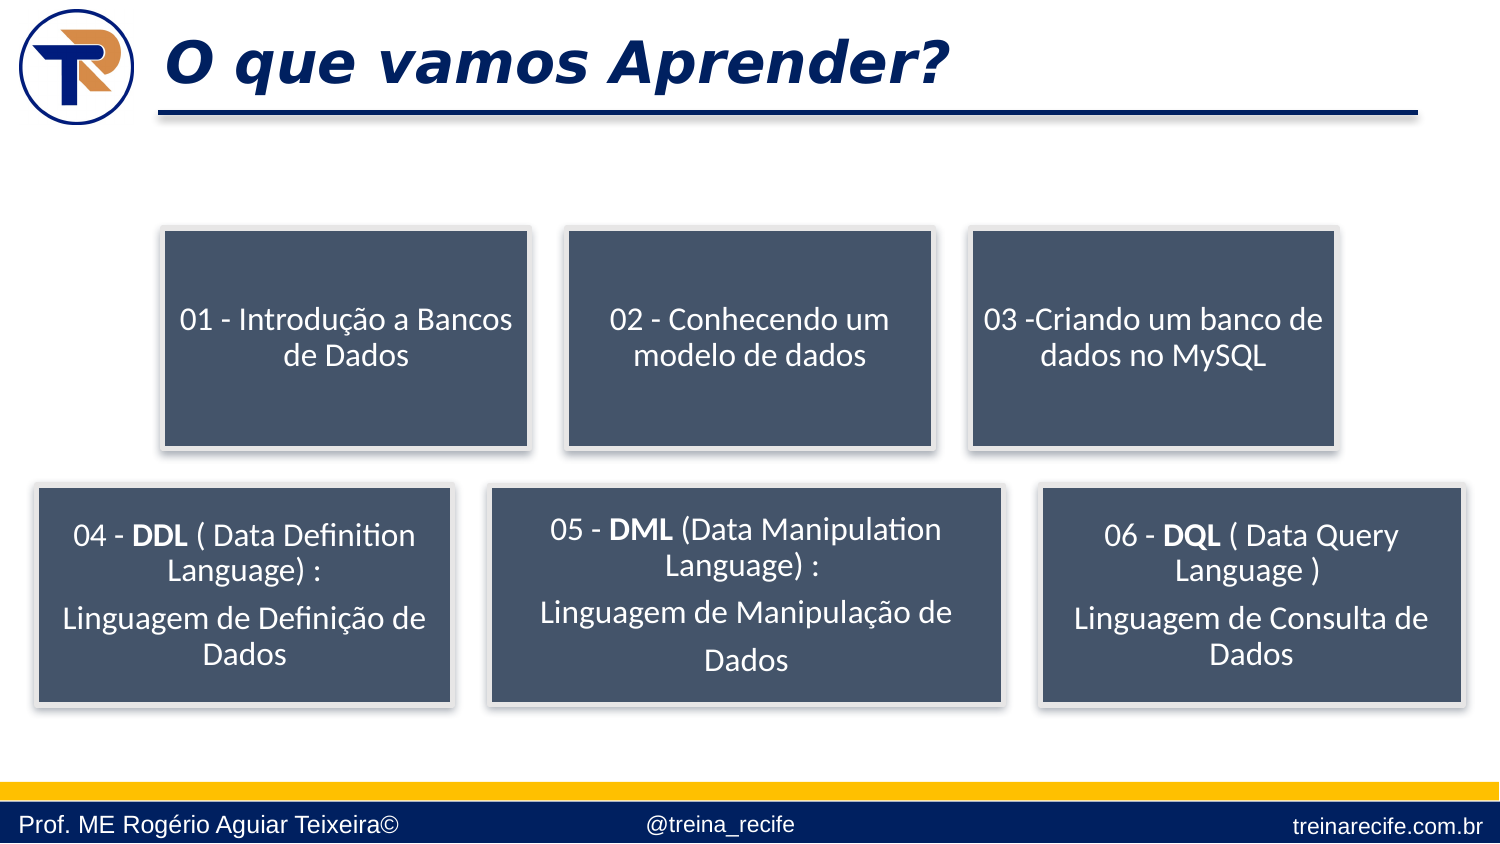

O que vamos Aprender?
01 - Introdução a Bancos de Dados
02 - Conhecendo um modelo de dados
03 -Criando um banco de dados no MySQL
04 - DDL ( Data Definition Language) :
Linguagem de Definição de Dados
05 - DML (Data Manipulation Language) :
Linguagem de Manipulação de
Dados
06 - DQL ( Data Query Language )
Linguagem de Consulta de Dados